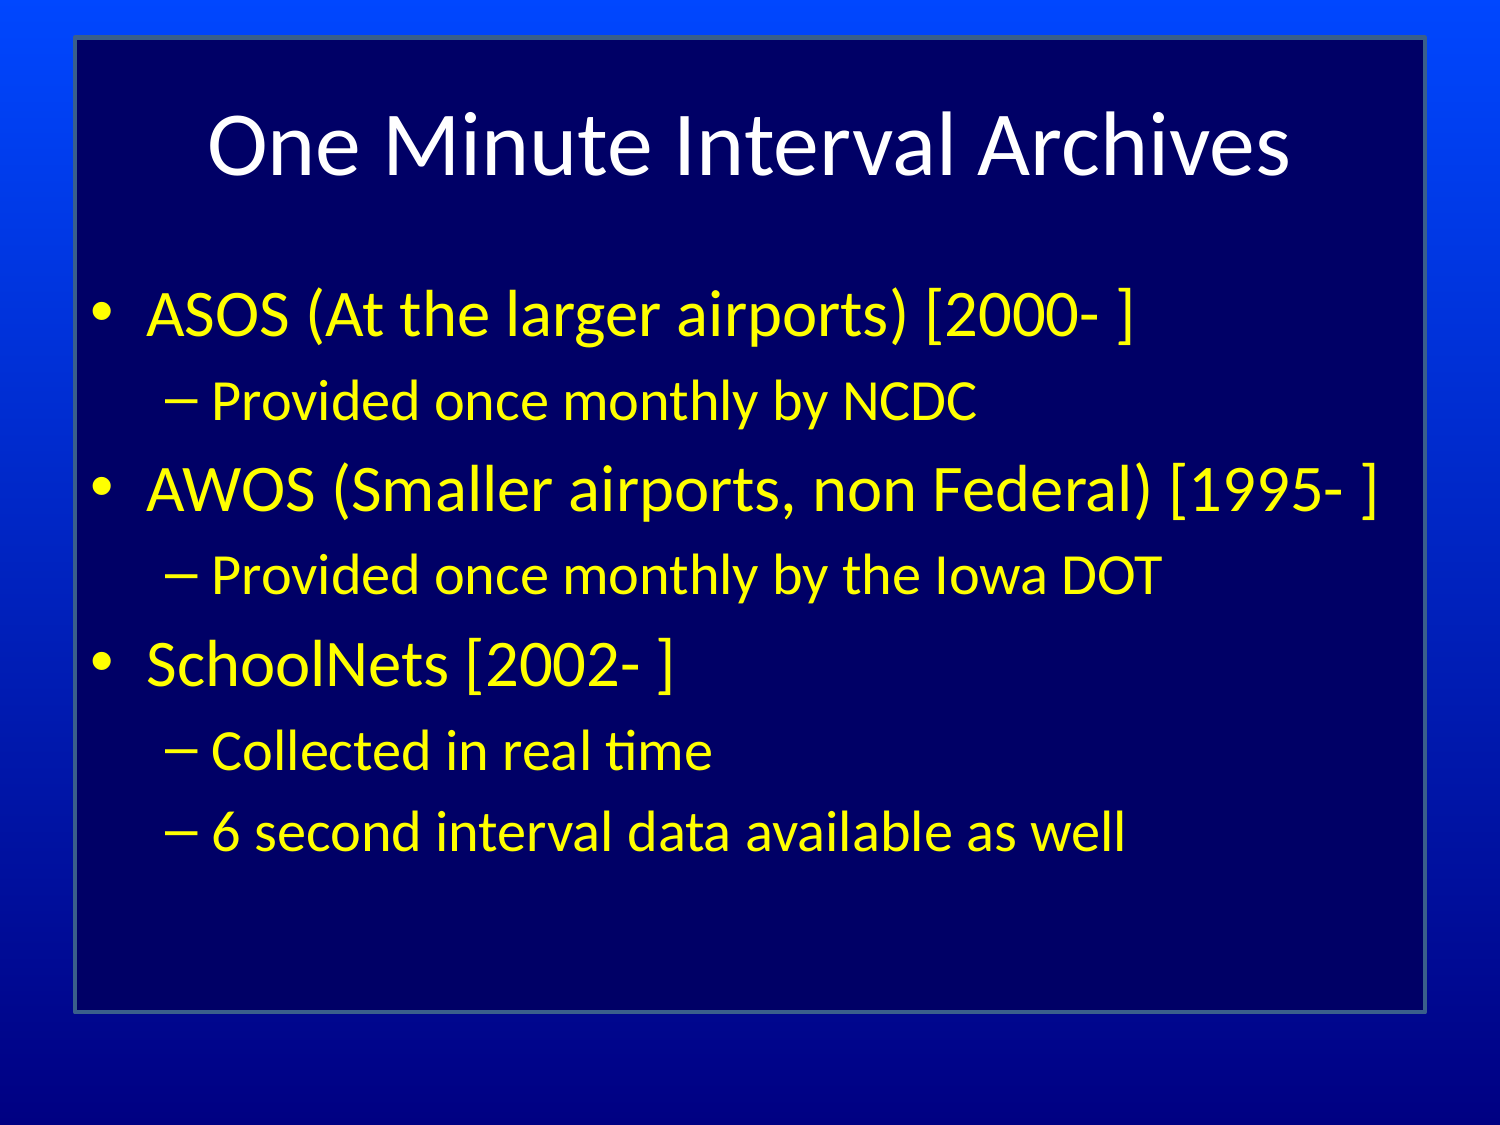

# One Minute Interval Archives
ASOS (At the larger airports) [2000- ]
Provided once monthly by NCDC
AWOS (Smaller airports, non Federal) [1995- ]
Provided once monthly by the Iowa DOT
SchoolNets [2002- ]
Collected in real time
6 second interval data available as well